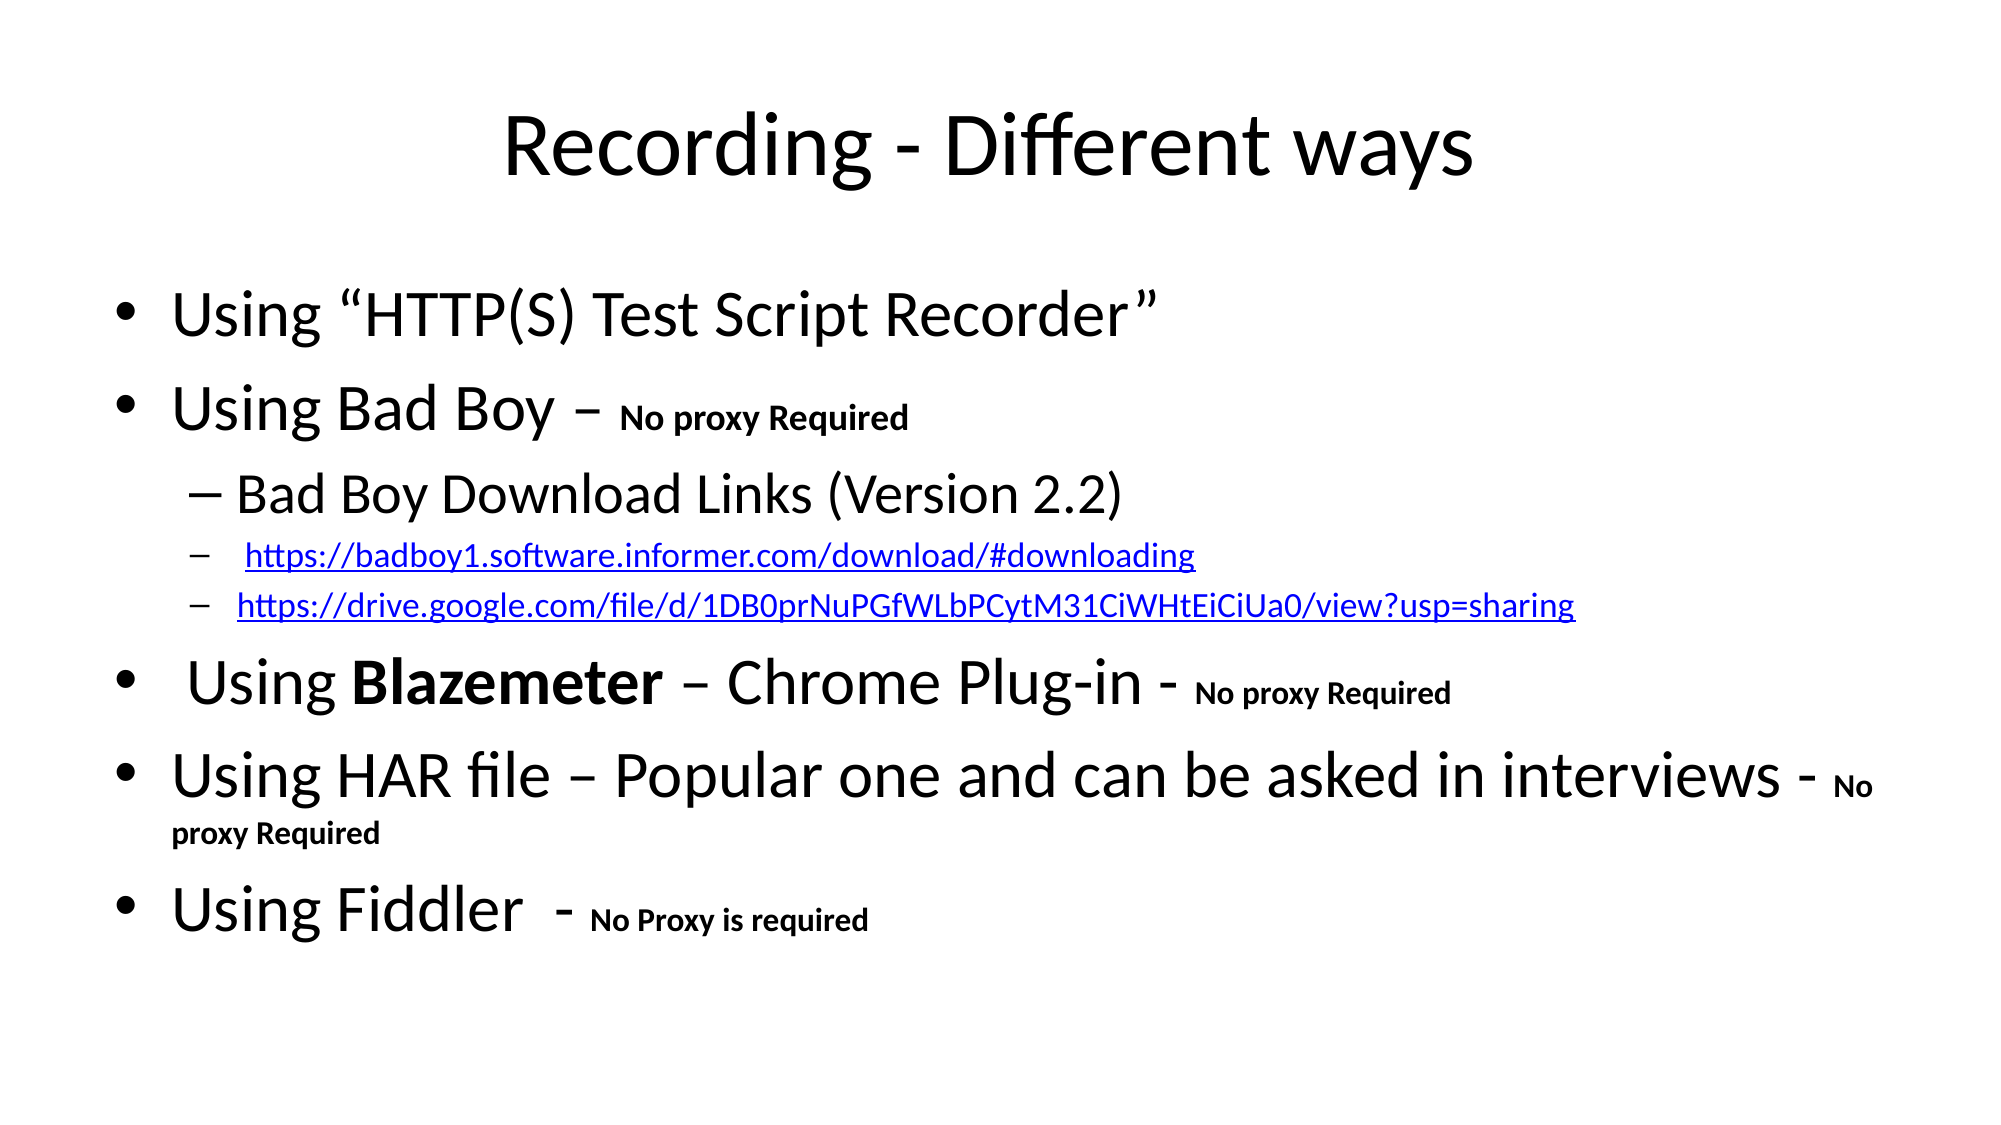

# Recording - Different ways
Using “HTTP(S) Test Script Recorder”
Using Bad Boy – No proxy Required
Bad Boy Download Links (Version 2.2)
 https://badboy1.software.informer.com/download/#downloading
https://drive.google.com/file/d/1DB0prNuPGfWLbPCytM31CiWHtEiCiUa0/view?usp=sharing
 Using Blazemeter – Chrome Plug-in - No proxy Required
Using HAR file – Popular one and can be asked in interviews - No proxy Required
Using Fiddler  - No Proxy is required